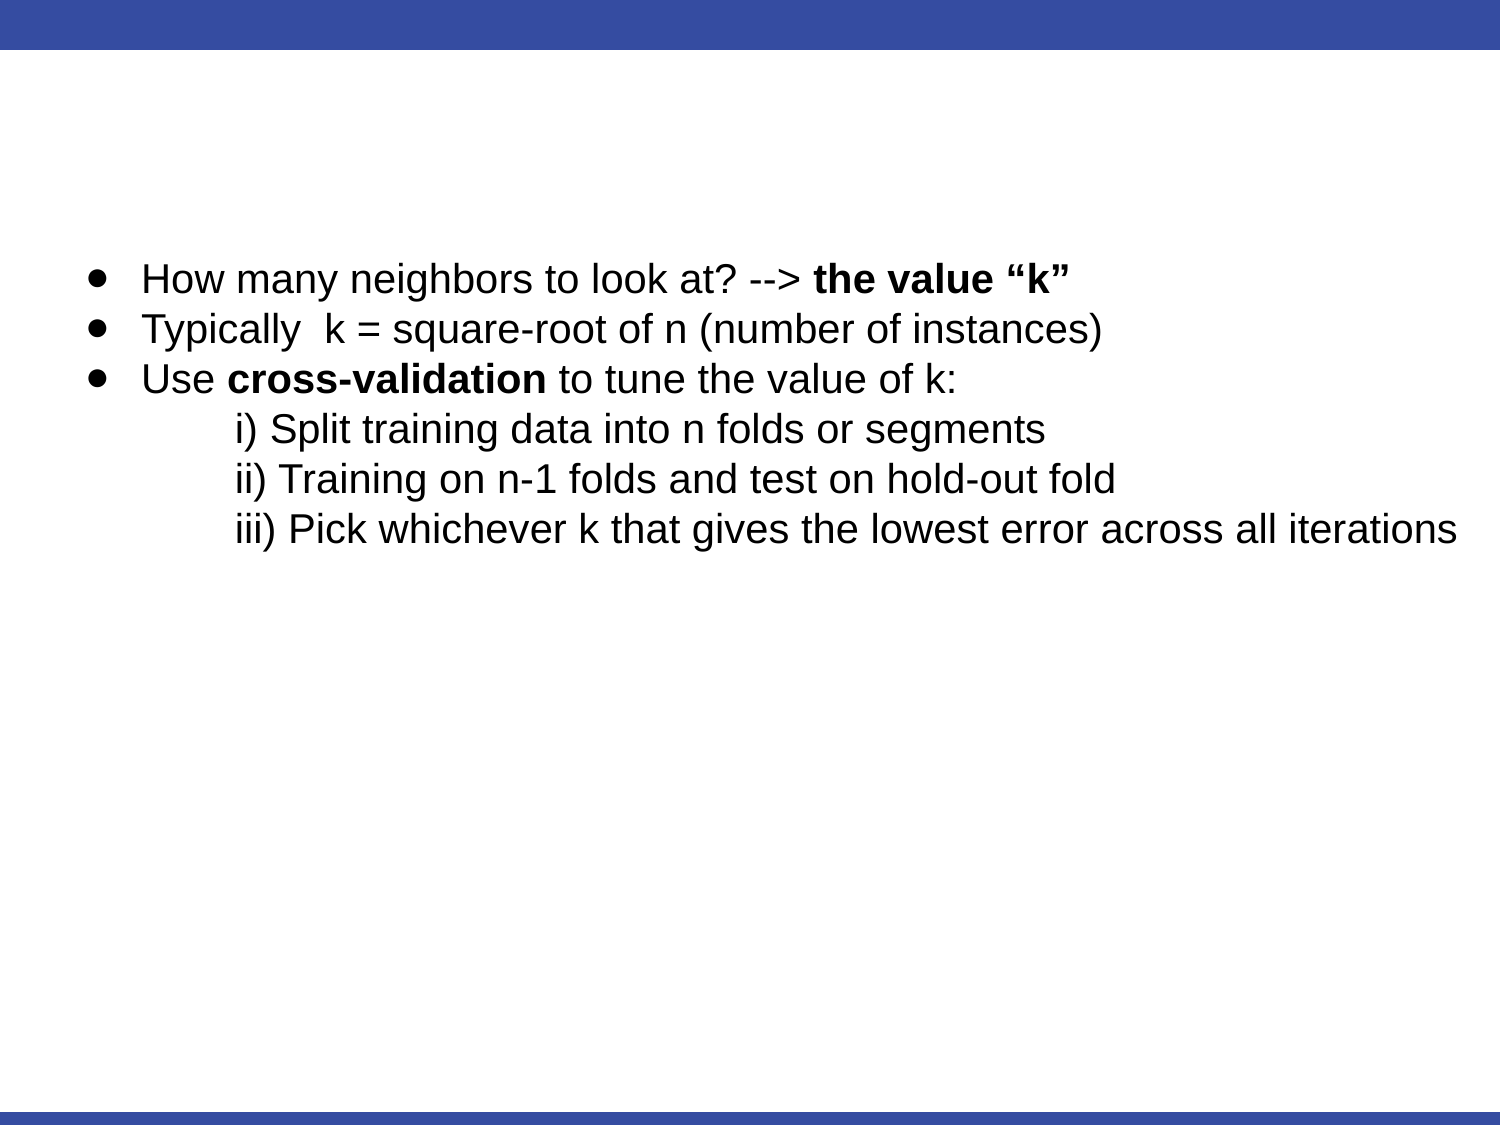

How many neighbors to look at? --> the value “k”
Typically  k = square-root of n (number of instances)
Use cross-validation to tune the value of k:
 	i) Split training data into n folds or segments
	ii) Training on n-1 folds and test on hold-out fold
	iii) Pick whichever k that gives the lowest error across all iterations